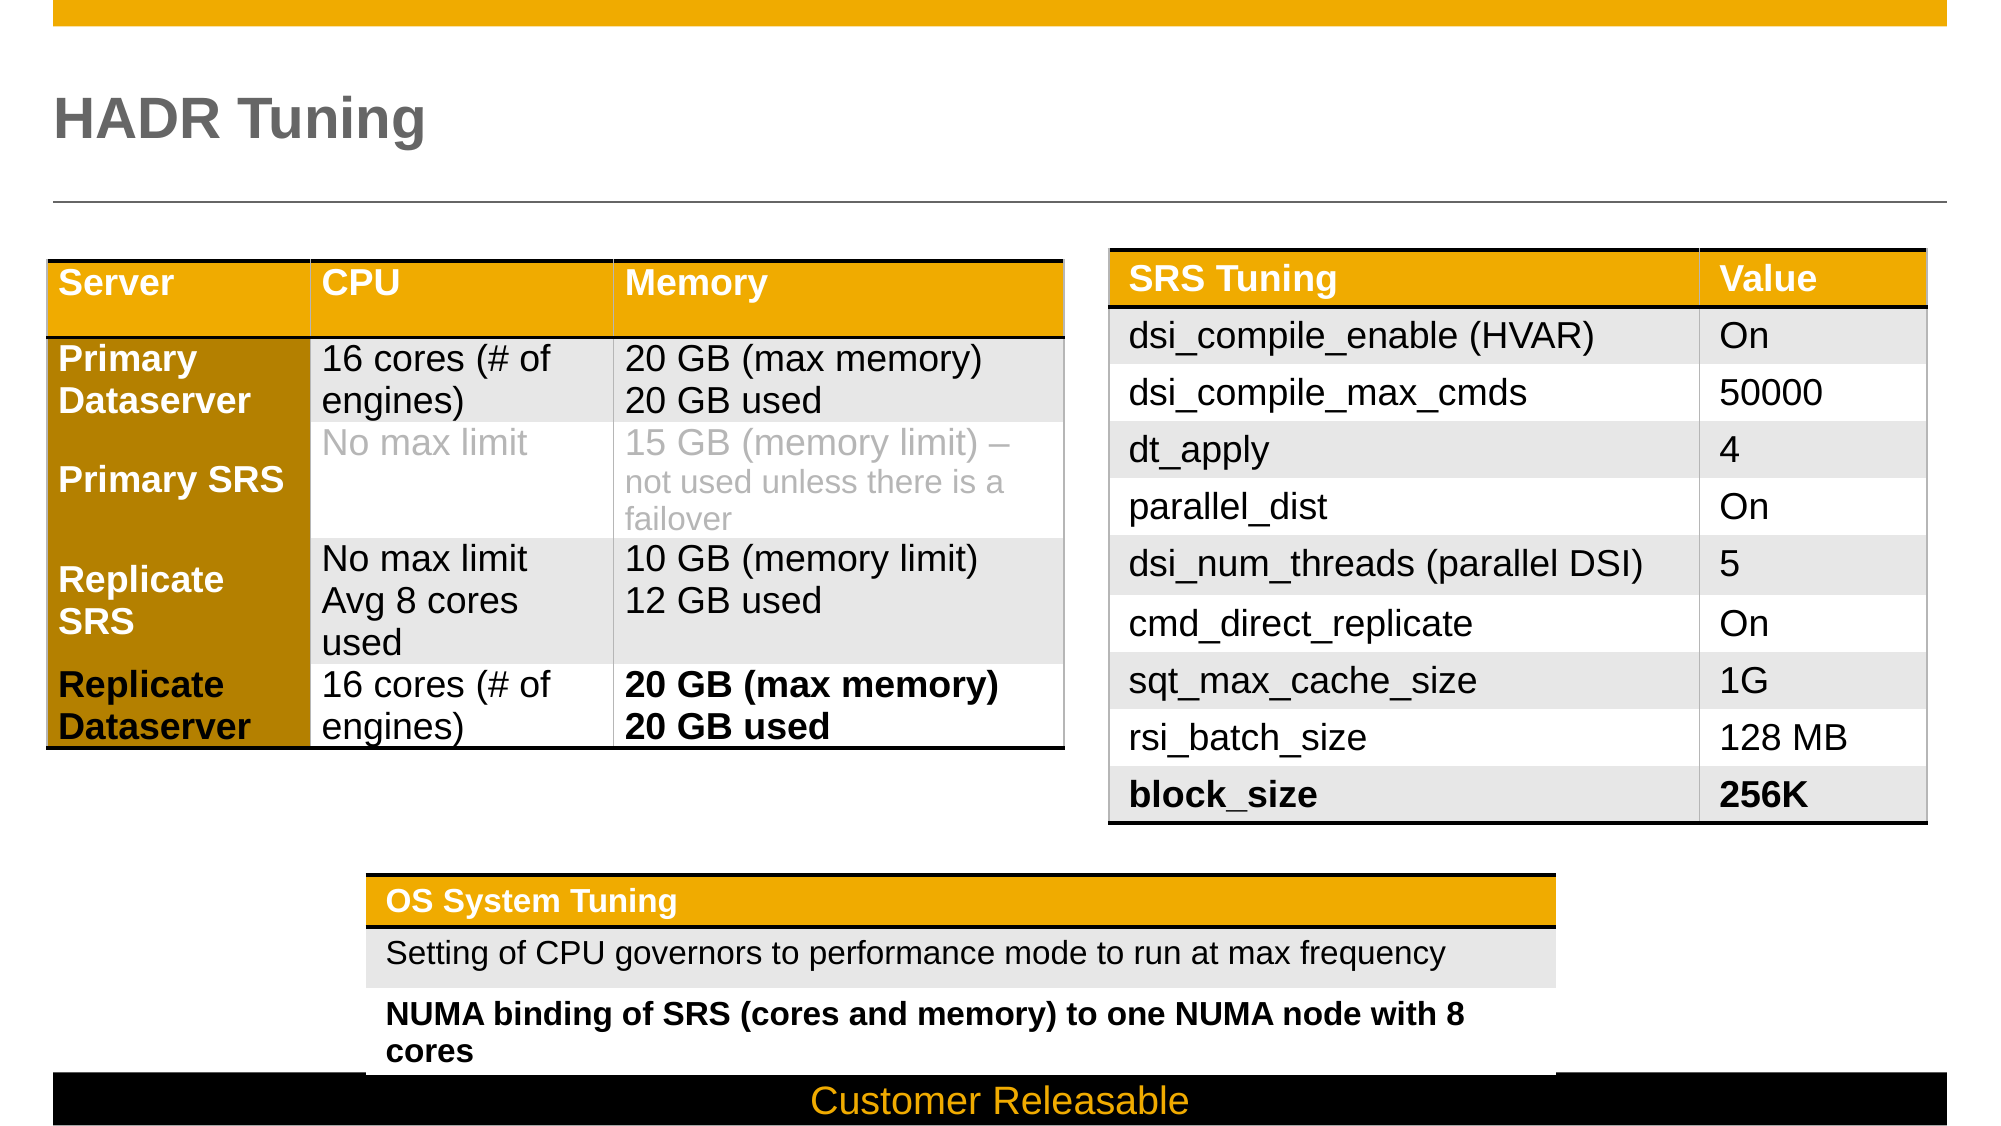

# HADR Tuning
| SRS Tuning | Value |
| --- | --- |
| dsi\_compile\_enable (HVAR) | On |
| dsi\_compile\_max\_cmds | 50000 |
| dt\_apply | 4 |
| parallel\_dist | On |
| dsi\_num\_threads (parallel DSI) | 5 |
| cmd\_direct\_replicate | On |
| sqt\_max\_cache\_size | 1G |
| rsi\_batch\_size | 128 MB |
| block\_size | 256K |
| Server | CPU | Memory |
| --- | --- | --- |
| Primary Dataserver | 16 cores (# of engines) | 20 GB (max memory) 20 GB used |
| Primary SRS | No max limit | 15 GB (memory limit) – not used unless there is a failover |
| Replicate SRS | No max limit Avg 8 cores used | 10 GB (memory limit) 12 GB used |
| Replicate Dataserver | 16 cores (# of engines) | 20 GB (max memory) 20 GB used |
| OS System Tuning |
| --- |
| Setting of CPU governors to performance mode to run at max frequency |
| NUMA binding of SRS (cores and memory) to one NUMA node with 8 cores |